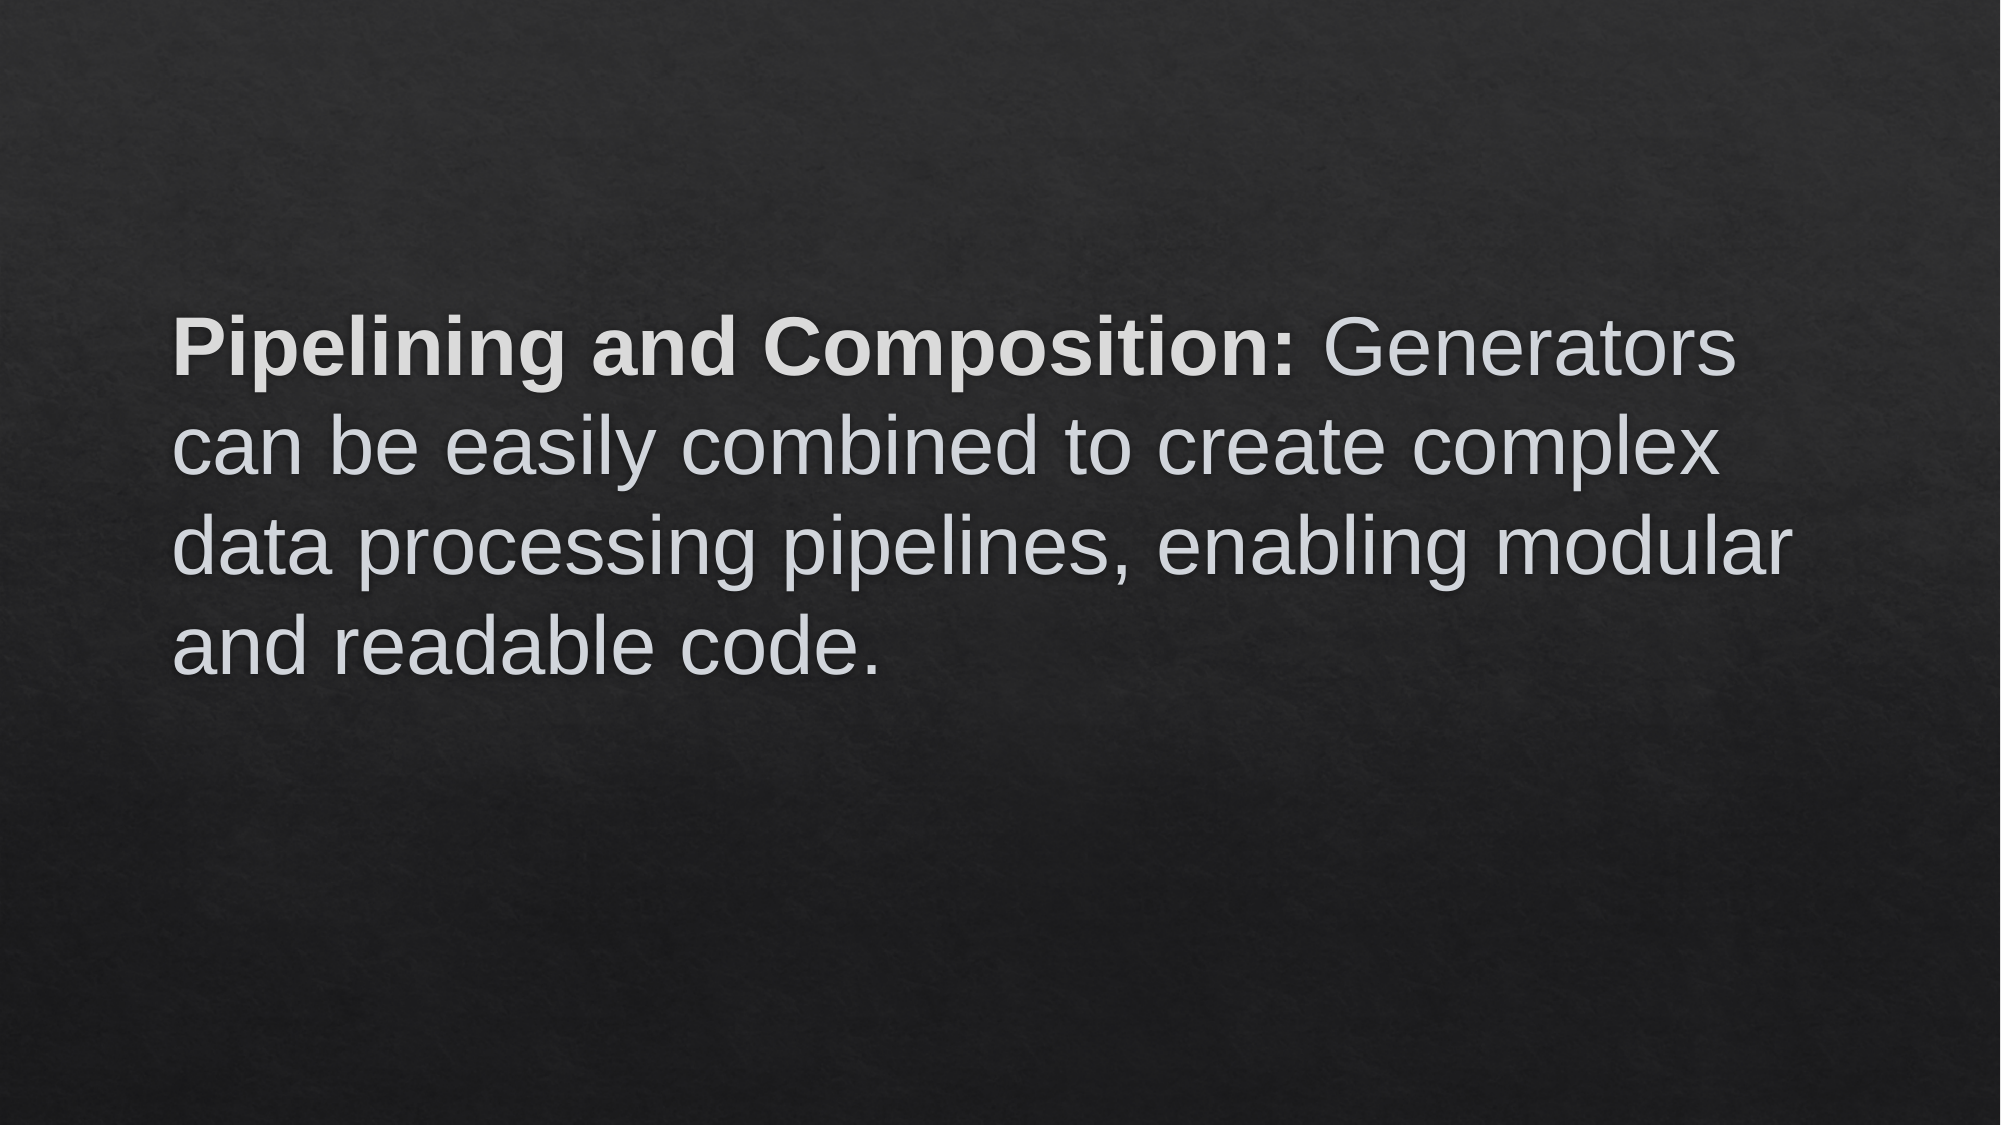

Pipelining and Composition: Generators can be easily combined to create complex data processing pipelines, enabling modular and readable code.